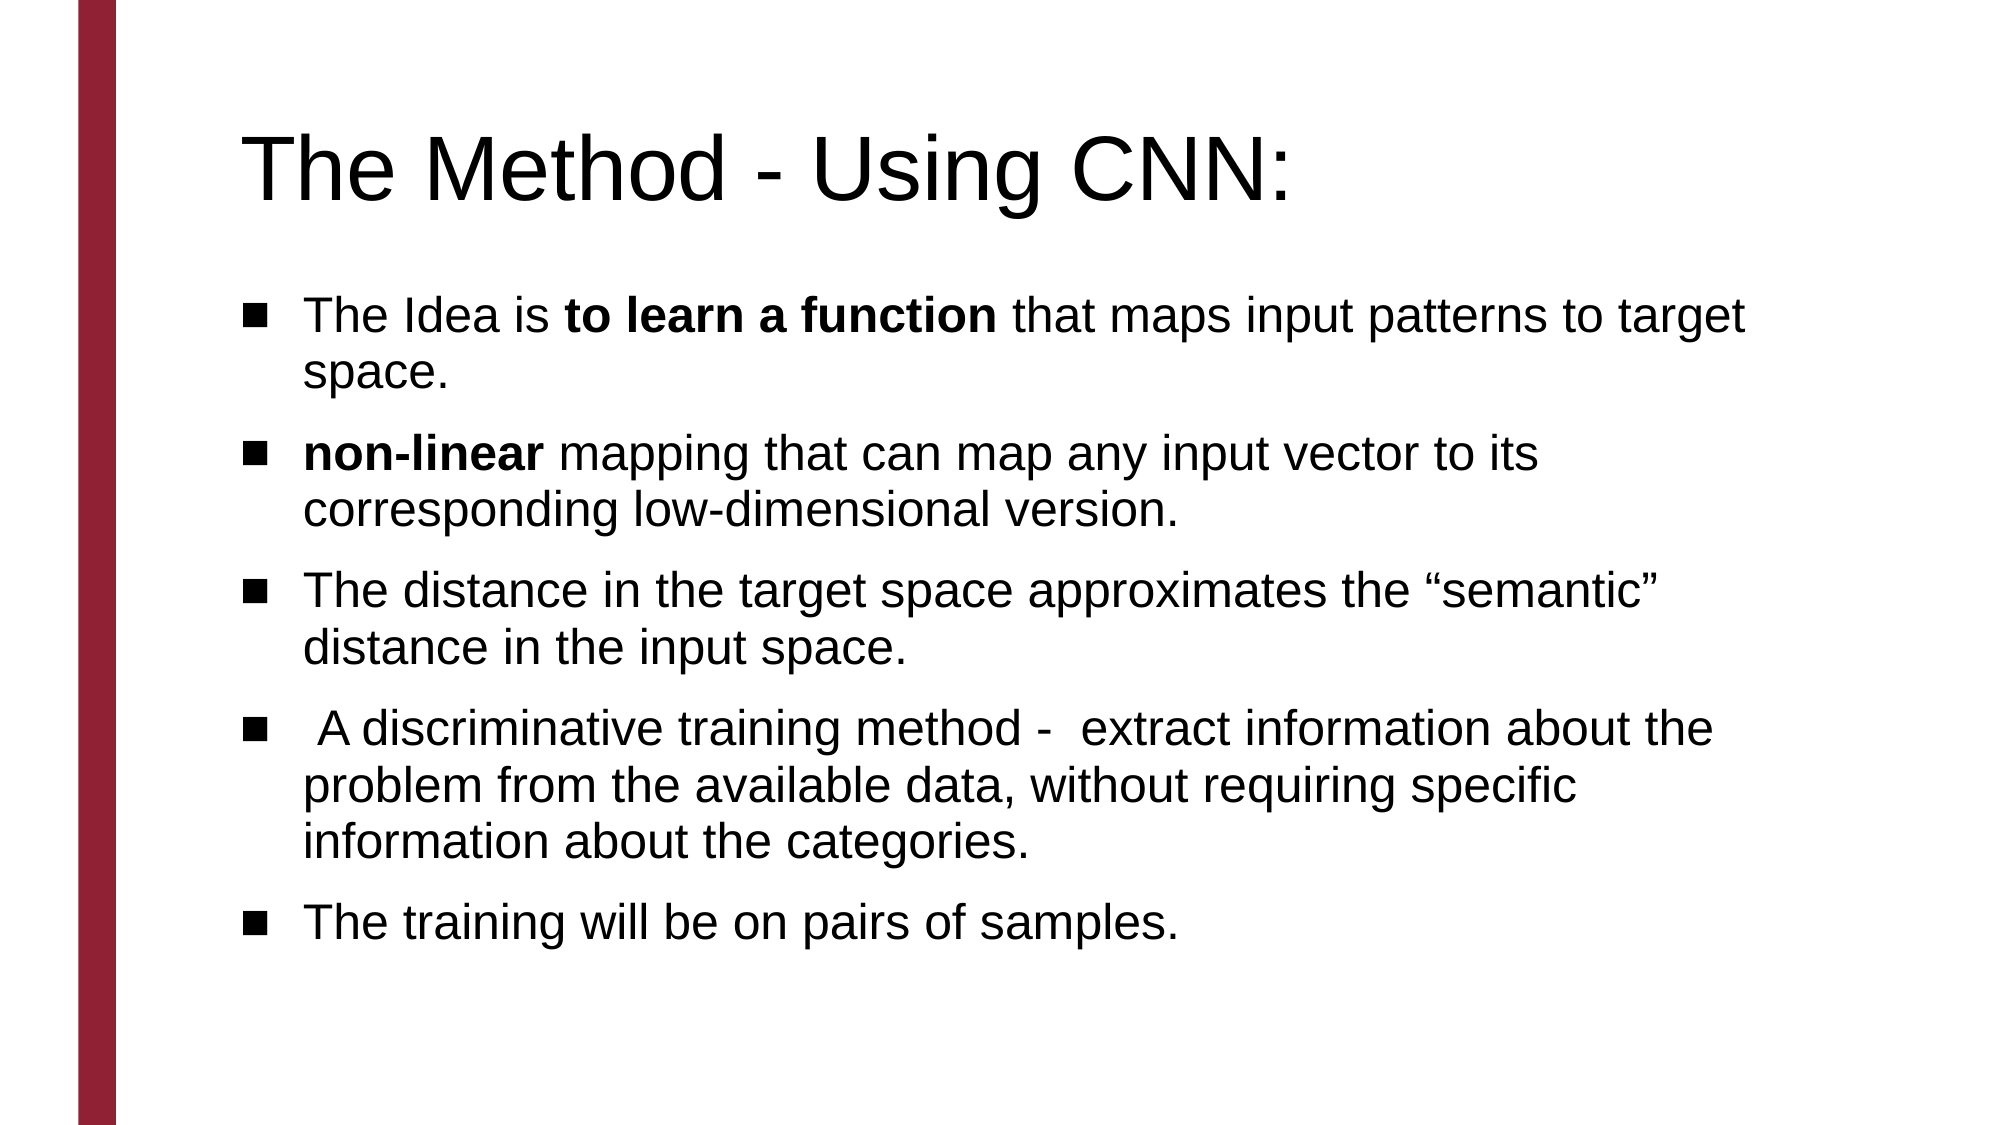

# The Method - Using CNN:
The Idea is to learn a function that maps input patterns to target space.
non-linear mapping that can map any input vector to its corresponding low-dimensional version.
The distance in the target space approximates the “semantic” distance in the input space.
 A discriminative training method -  extract information about the problem from the available data, without requiring specific information about the categories.
The training will be on pairs of samples.